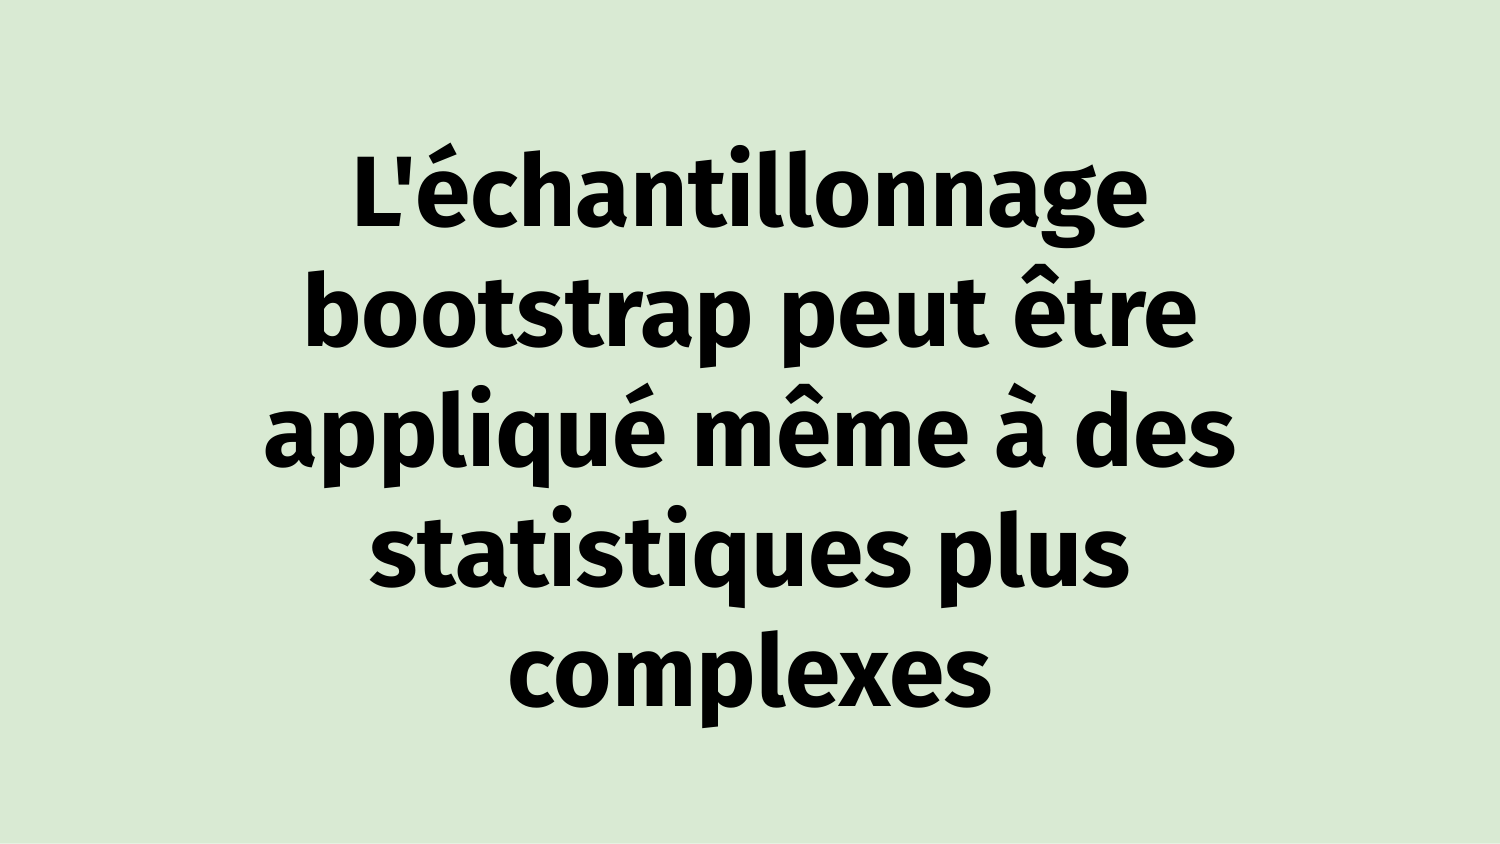

# L'échantillonnage bootstrap peut être appliqué même à des statistiques plus complexes